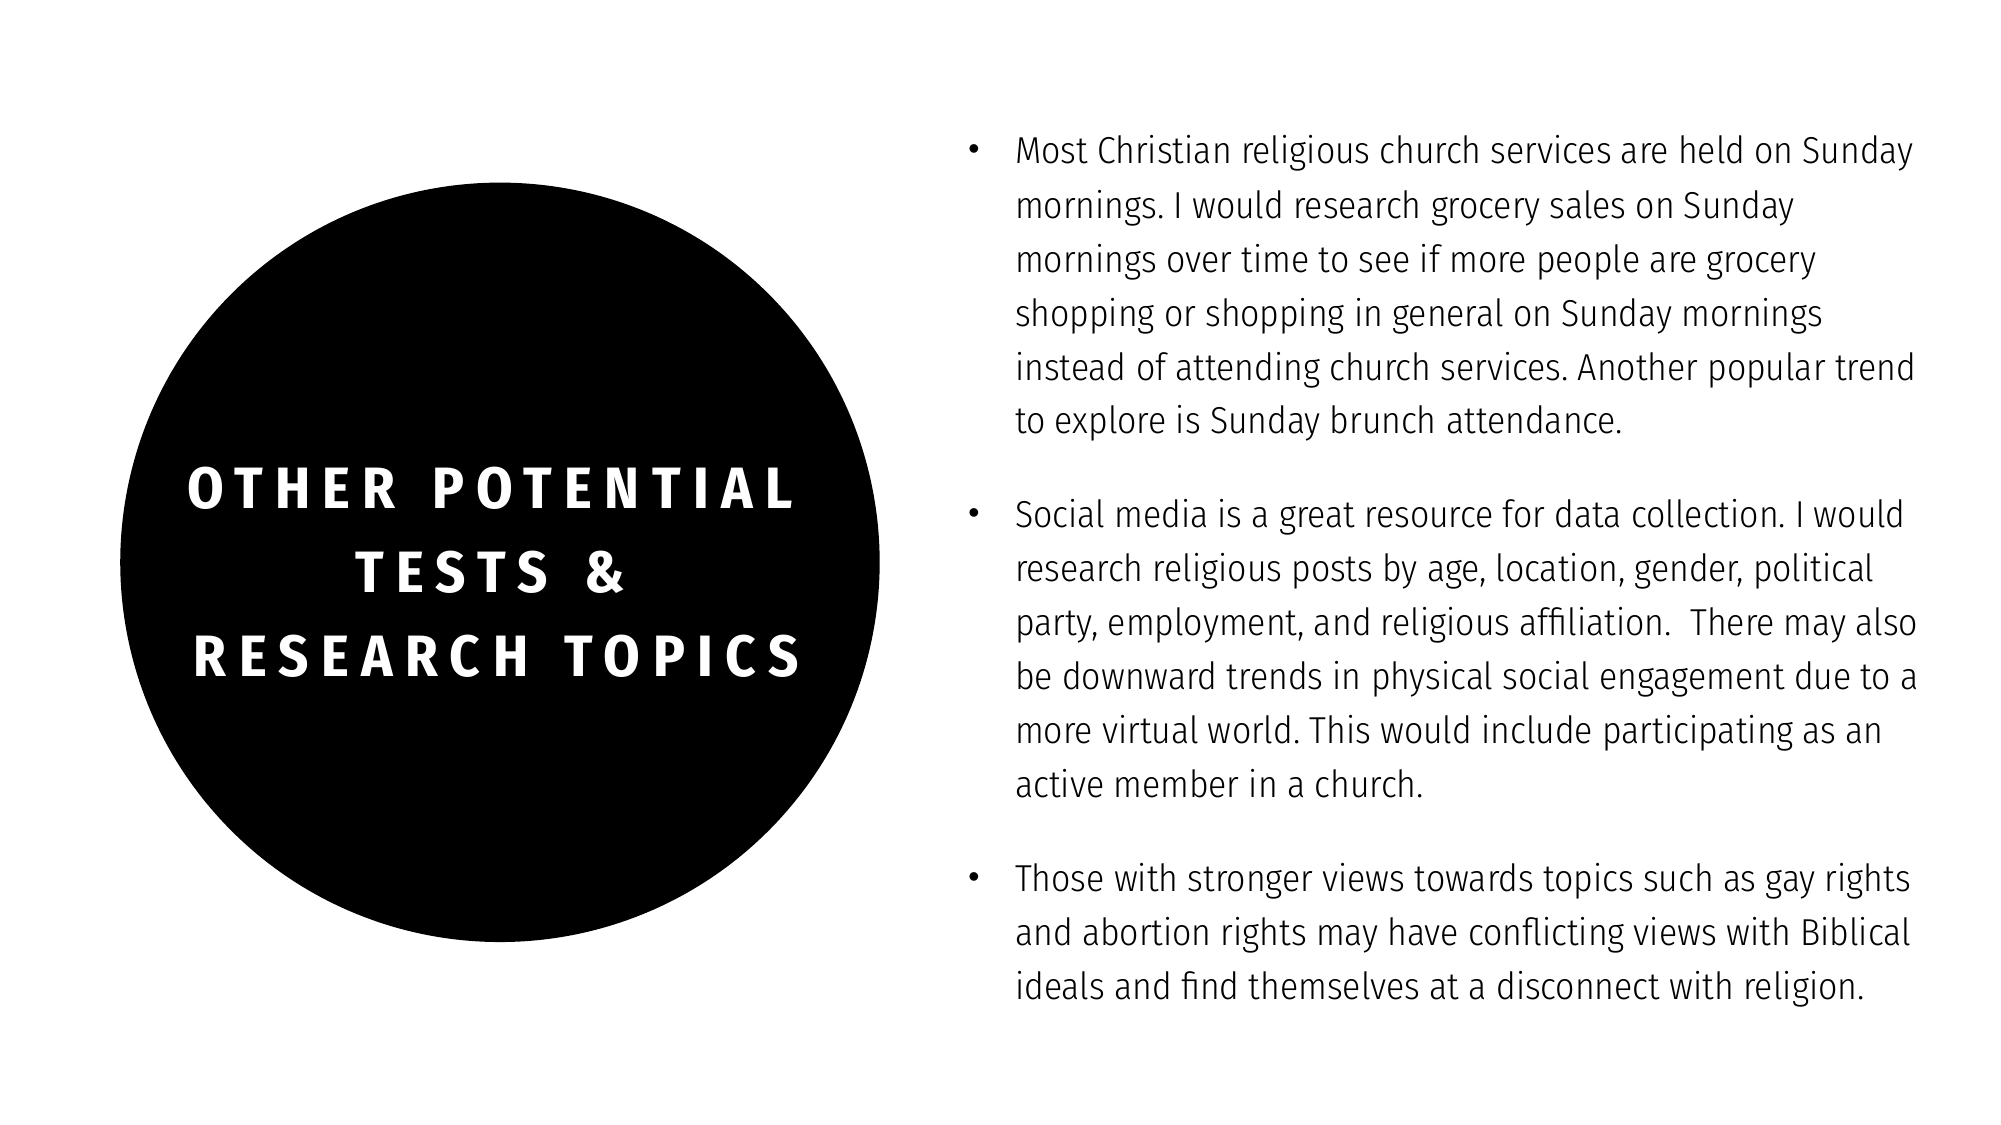

Most Christian religious church services are held on Sunday mornings. I would research grocery sales on Sunday mornings over time to see if more people are grocery shopping or shopping in general on Sunday mornings instead of attending church services. Another popular trend to explore is Sunday brunch attendance.

Social media is a great resource for data collection. I would research religious posts by age, location, gender, political party, employment, and religious affiliation.  There may also be downward trends in physical social engagement due to a more virtual world. This would include participating as an active member in a church.

Those with stronger views towards topics such as gay rights and abortion rights may have conflicting views with Biblical ideals and find themselves at a disconnect with religion.

# Other potential tests & Research topics